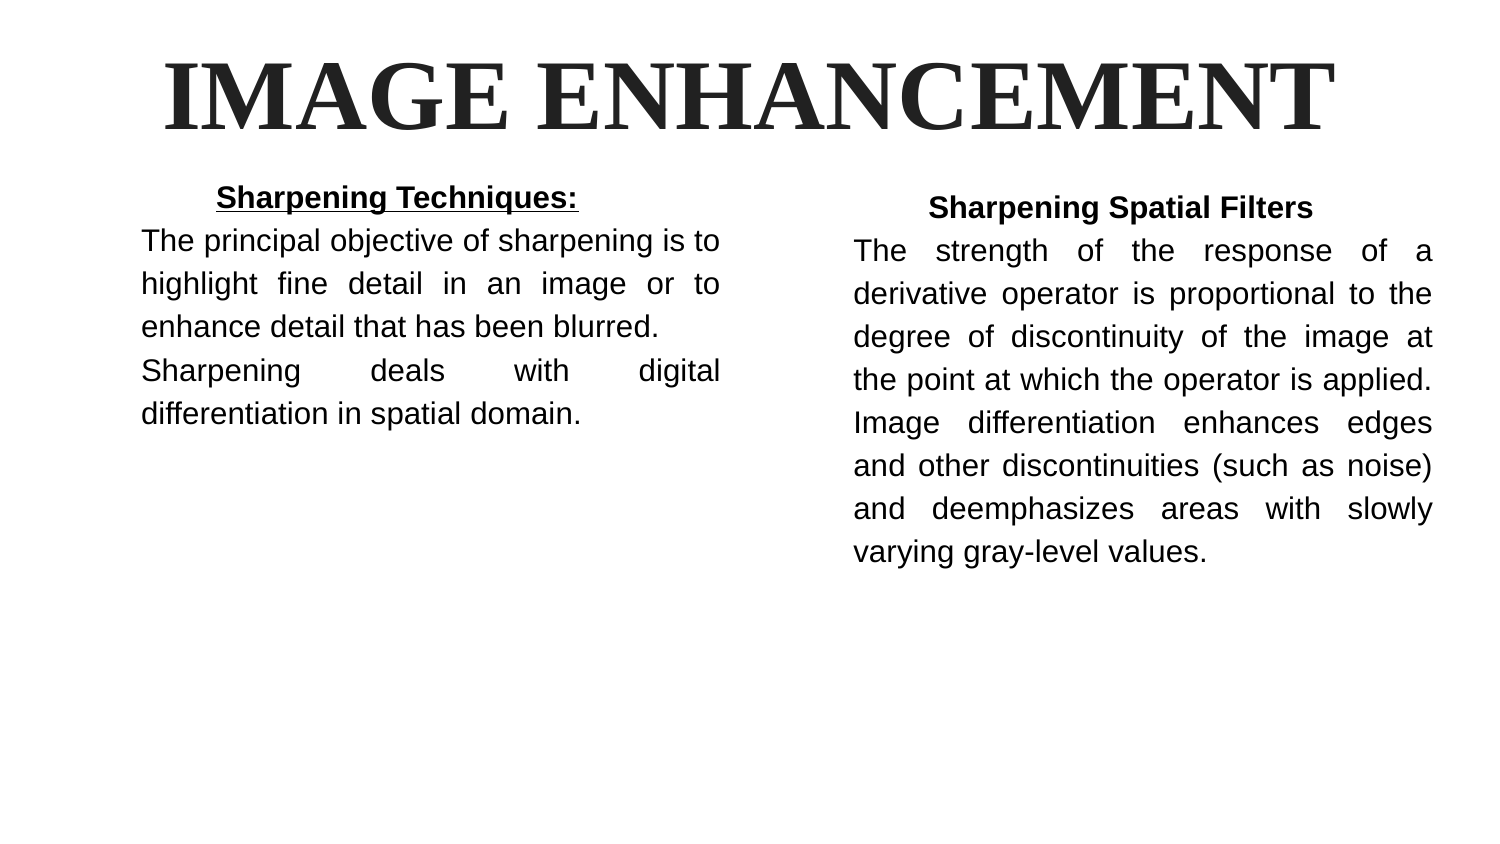

# IMAGE ENHANCEMENT

	Sharpening Techniques:
	The principal objective of sharpening is to highlight fine detail in an image or to enhance detail that has been blurred.
	Sharpening deals with digital differentiation in spatial domain.

	Sharpening Spatial Filters
	The strength of the response of a derivative operator is proportional to the degree of discontinuity of the image at the point at which the operator is applied.
	Image differentiation enhances edges and other discontinuities (such as noise) and deemphasizes areas with slowly varying gray-level values.